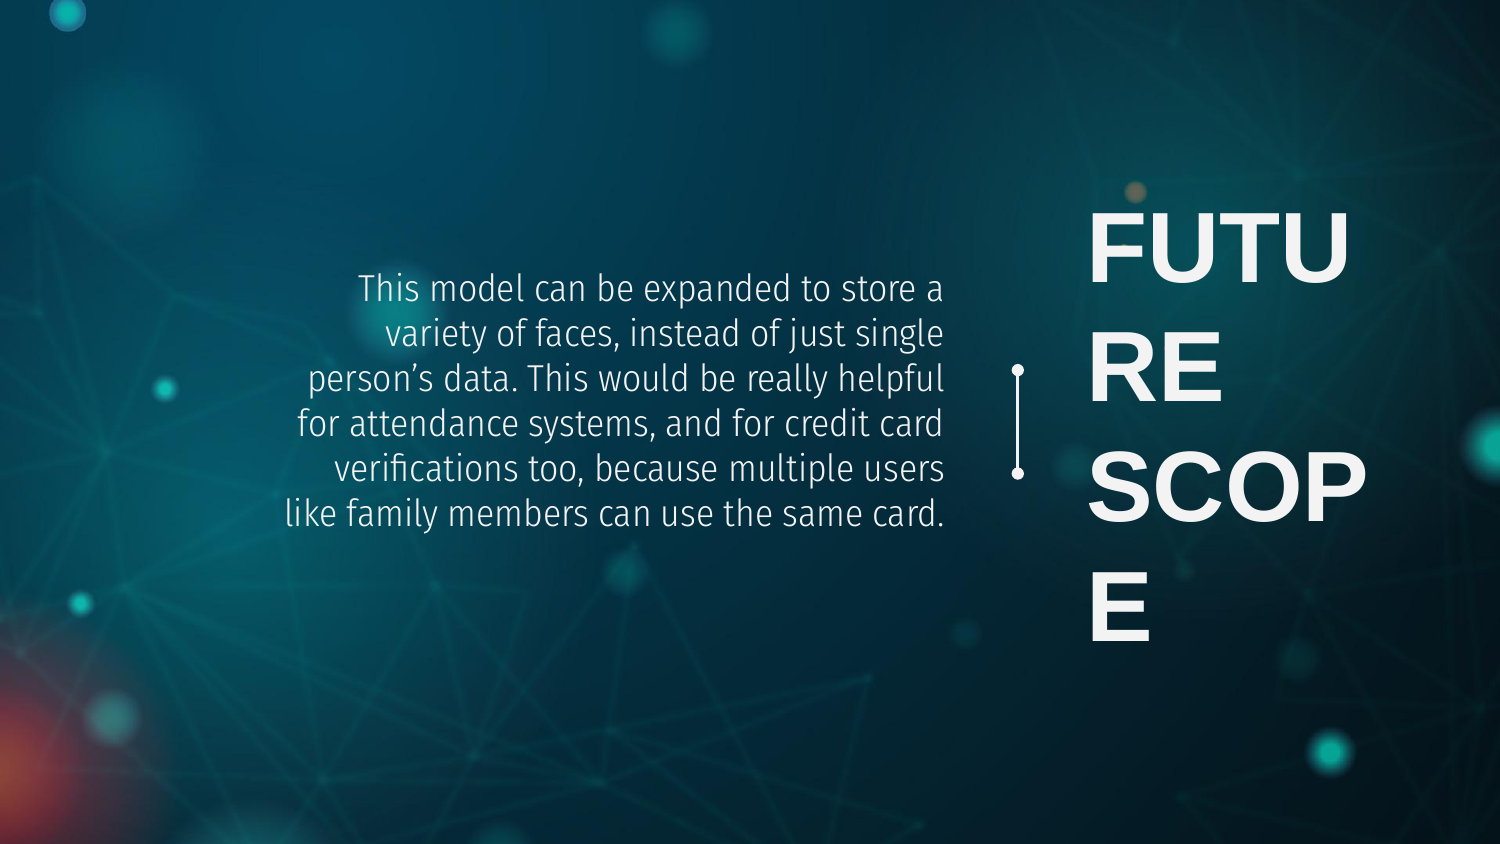

This model can be expanded to store a variety of faces, instead of just single person’s data. This would be really helpful for attendance systems, and for credit card verifications too, because multiple users like family members can use the same card.
# FUTURE SCOPE